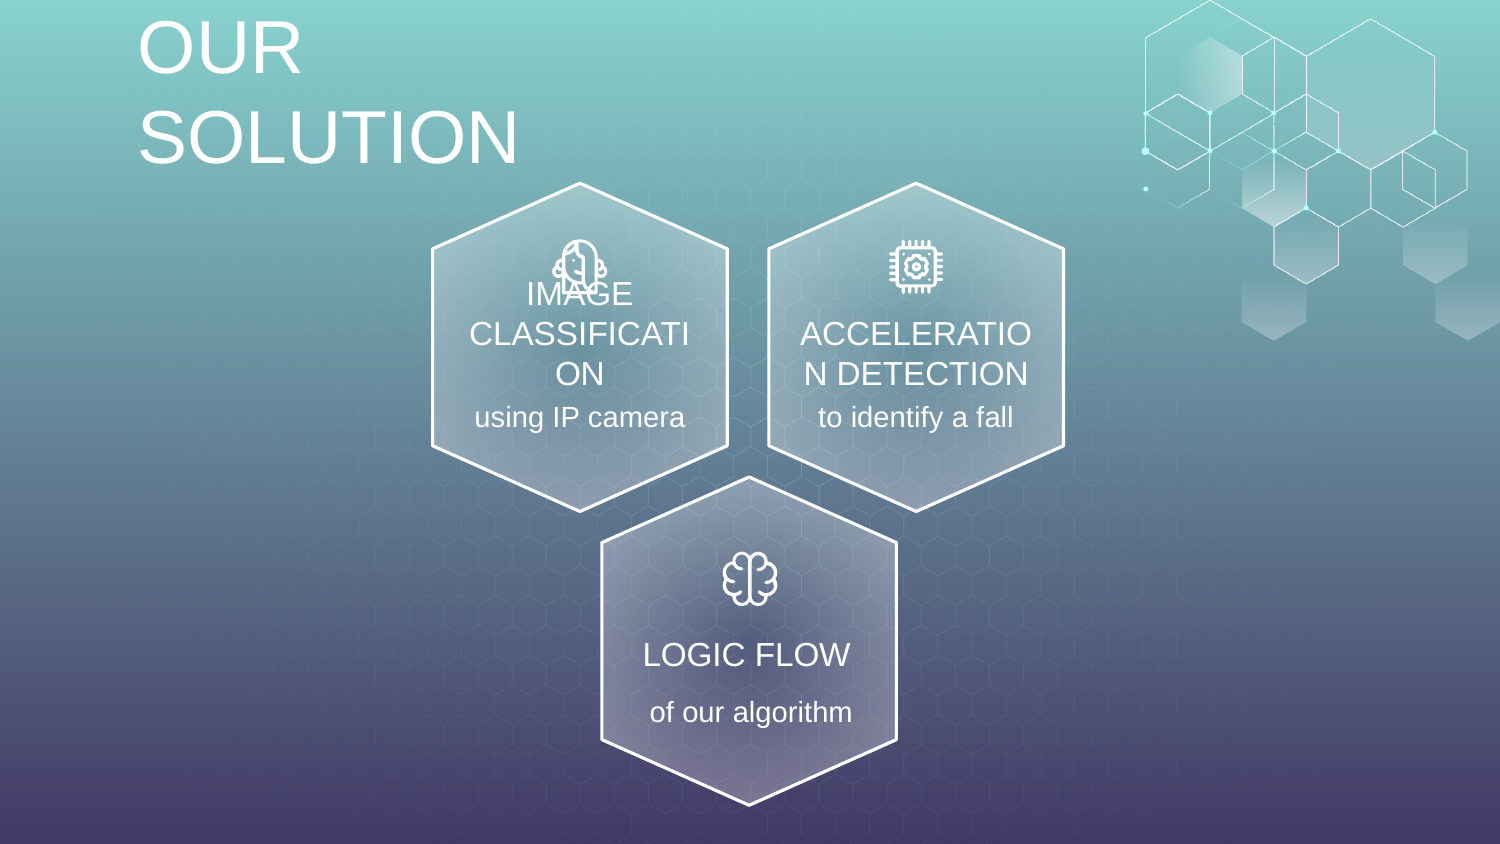

# OUR SOLUTION

IMAGE CLASSIFICATION
ACCELERATION DETECTION
using IP camera
to identify a fall

LOGIC FLOW
of our algorithm